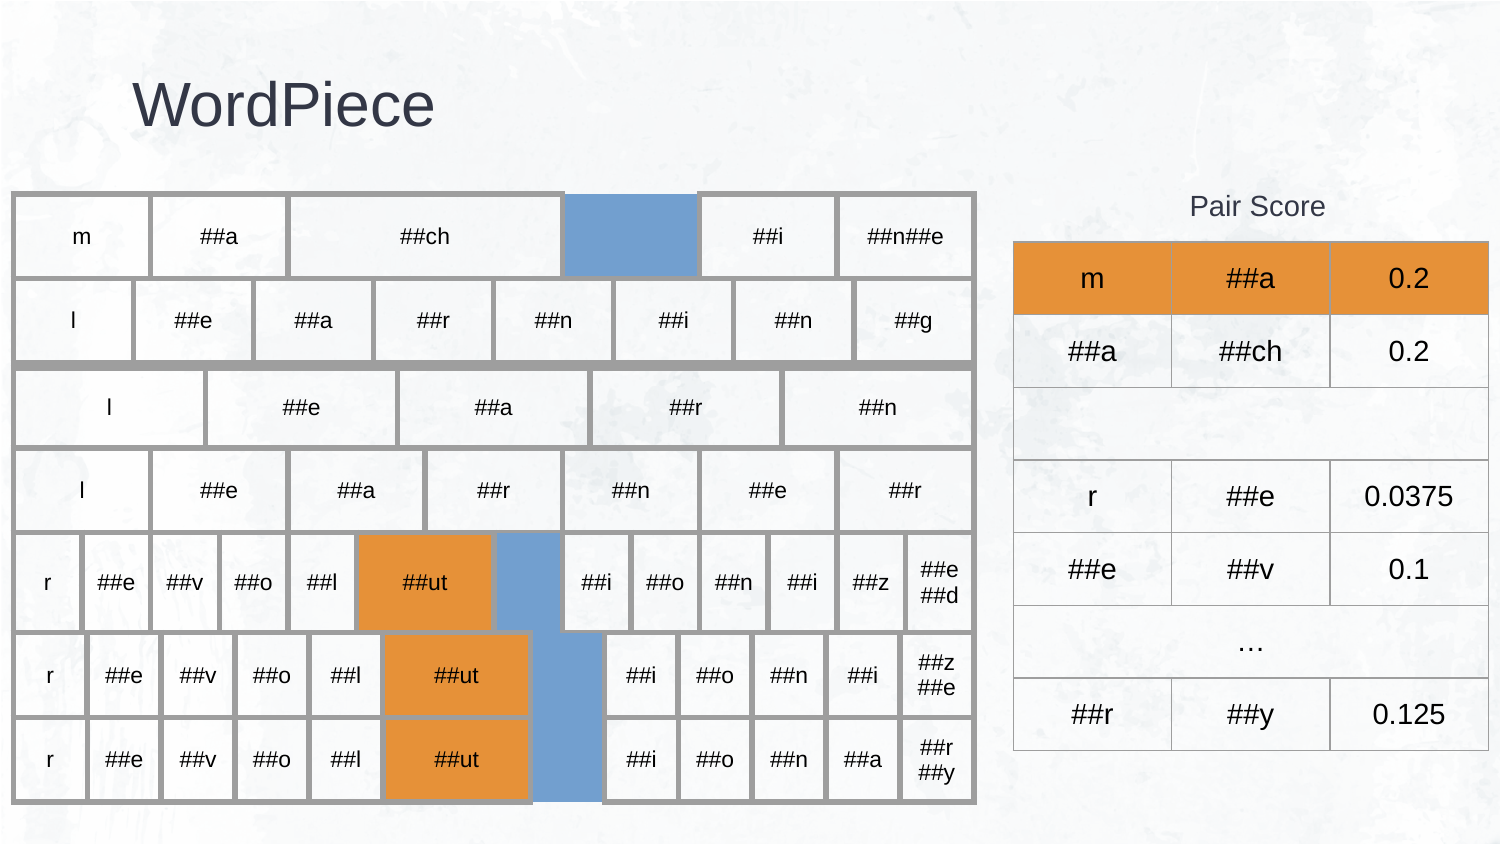

# WordPiece
Pair Score
| m | ##a | ##ch |  | ##i | ##n | ##e |
| --- | --- | --- | --- | --- | --- | --- |
| m | ##a | 0.2 |
| --- | --- | --- |
| ##a | ##ch | 0.2 |
|  |  |  |
| r | ##e | 0.0375 |
| ##e | ##v | 0.1 |
| … |  |  |
| ##r | ##y | 0.125 |
| l | ##e | ##a | ##r | ##n | ##i | ##n | ##g |
| --- | --- | --- | --- | --- | --- | --- | --- |
| l | ##e | ##a | ##r | ##n |
| --- | --- | --- | --- | --- |
| l | ##e | ##a | ##r | ##n | ##e | ##r |
| --- | --- | --- | --- | --- | --- | --- |
| r | ##e | ##v | ##o | ##l | ##ut |  | ##i | ##o | ##n | ##i | ##z | ##e | ##d |
| --- | --- | --- | --- | --- | --- | --- | --- | --- | --- | --- | --- | --- | --- |
| r | ##e | ##v | ##o | ##l | ##ut |  | ##i | ##o | ##n | ##i | ##z | ##e |
| --- | --- | --- | --- | --- | --- | --- | --- | --- | --- | --- | --- | --- |
| r | ##e | ##v | ##o | ##l | ##ut |  | ##i | ##o | ##n | ##a | ##r | ##y |
| --- | --- | --- | --- | --- | --- | --- | --- | --- | --- | --- | --- | --- |